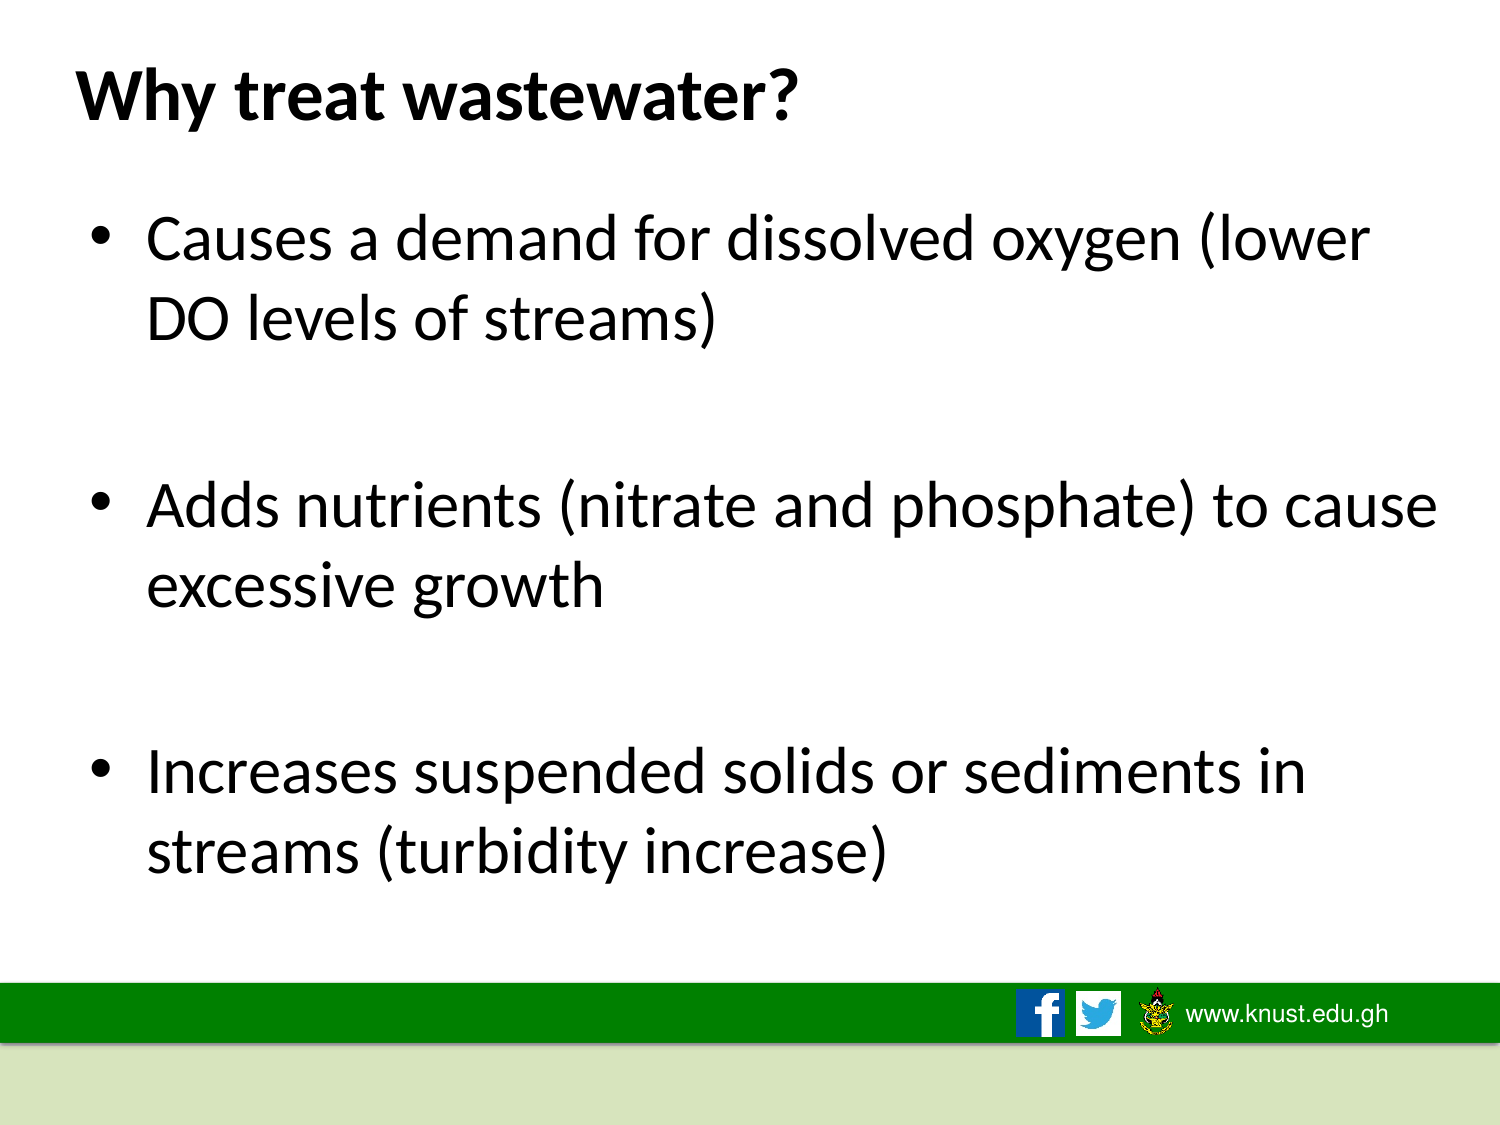

# Why treat wastewater?
Causes a demand for dissolved oxygen (lower DO levels of streams)

Adds nutrients (nitrate and phosphate) to cause excessive growth

Increases suspended solids or sediments in streams (turbidity increase)